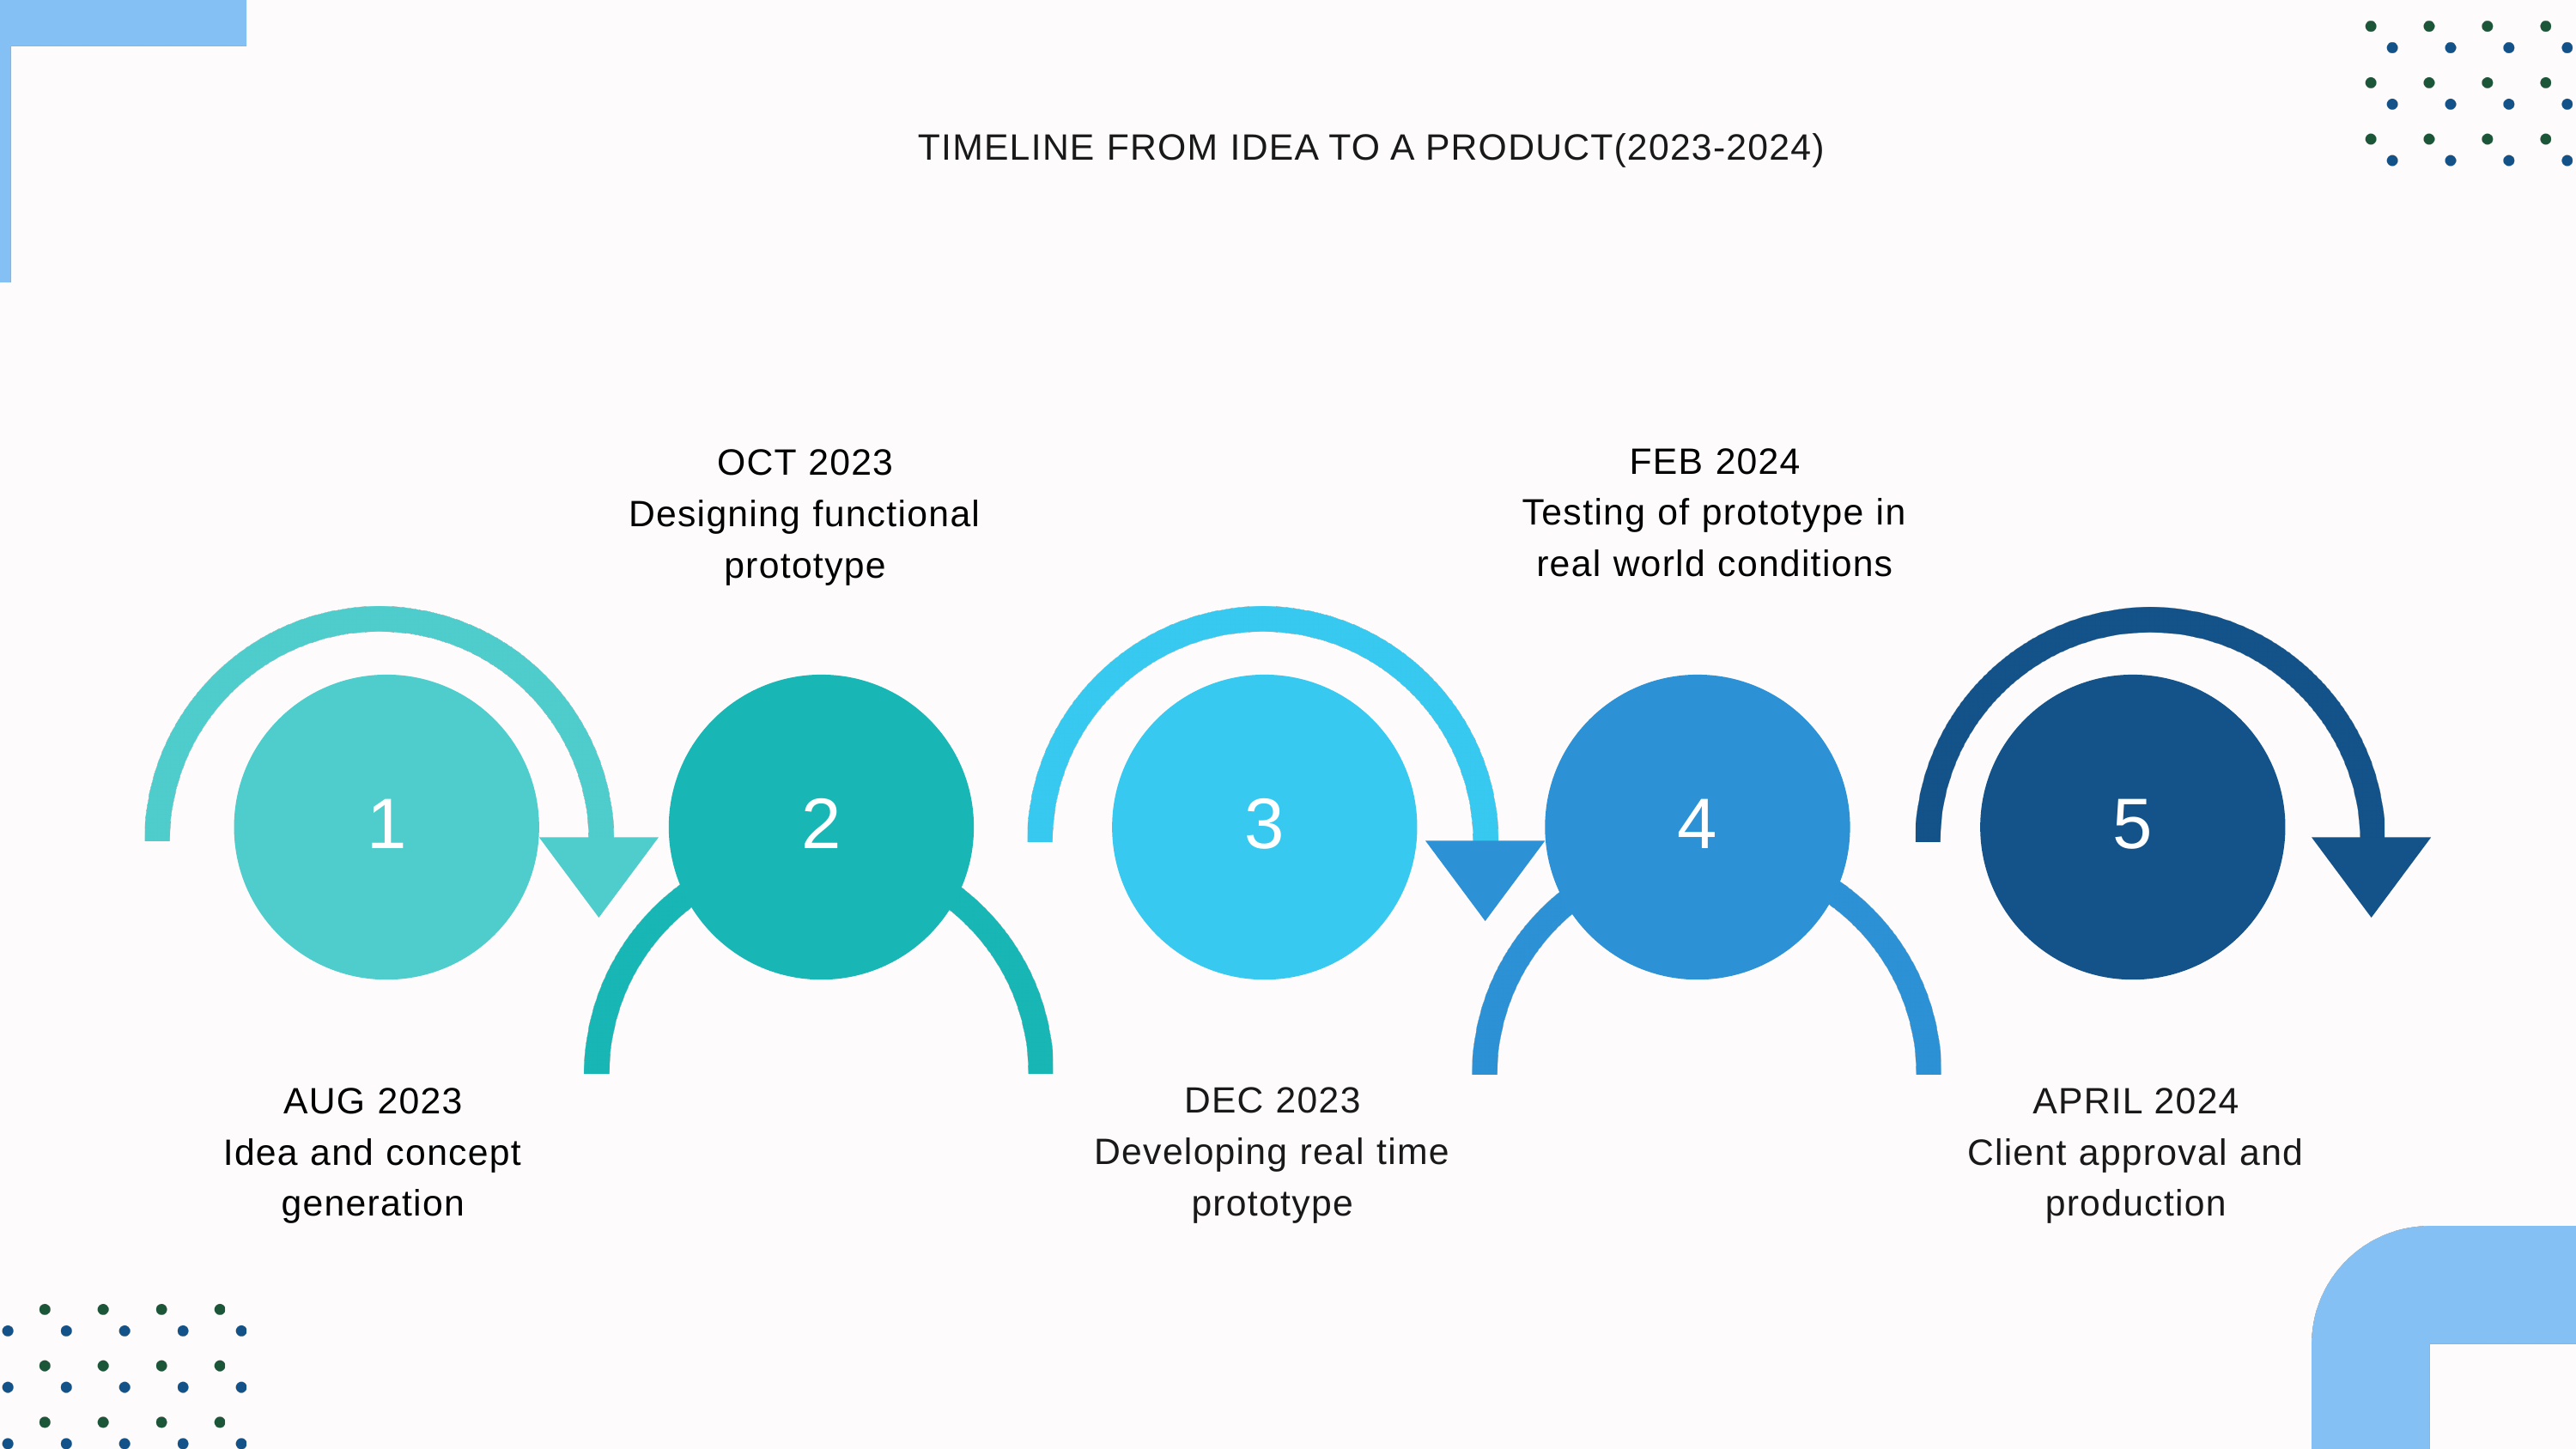

TIMELINE FROM IDEA TO A PRODUCT(2023-2024)

FEB 2024
Testing of prototype in real world conditions
OCT 2023
Designing functional prototype

1

2

3

4

5

AUG 2023
Idea and concept generation
DEC 2023
Developing real time prototype
APRIL 2024
Client approval and production